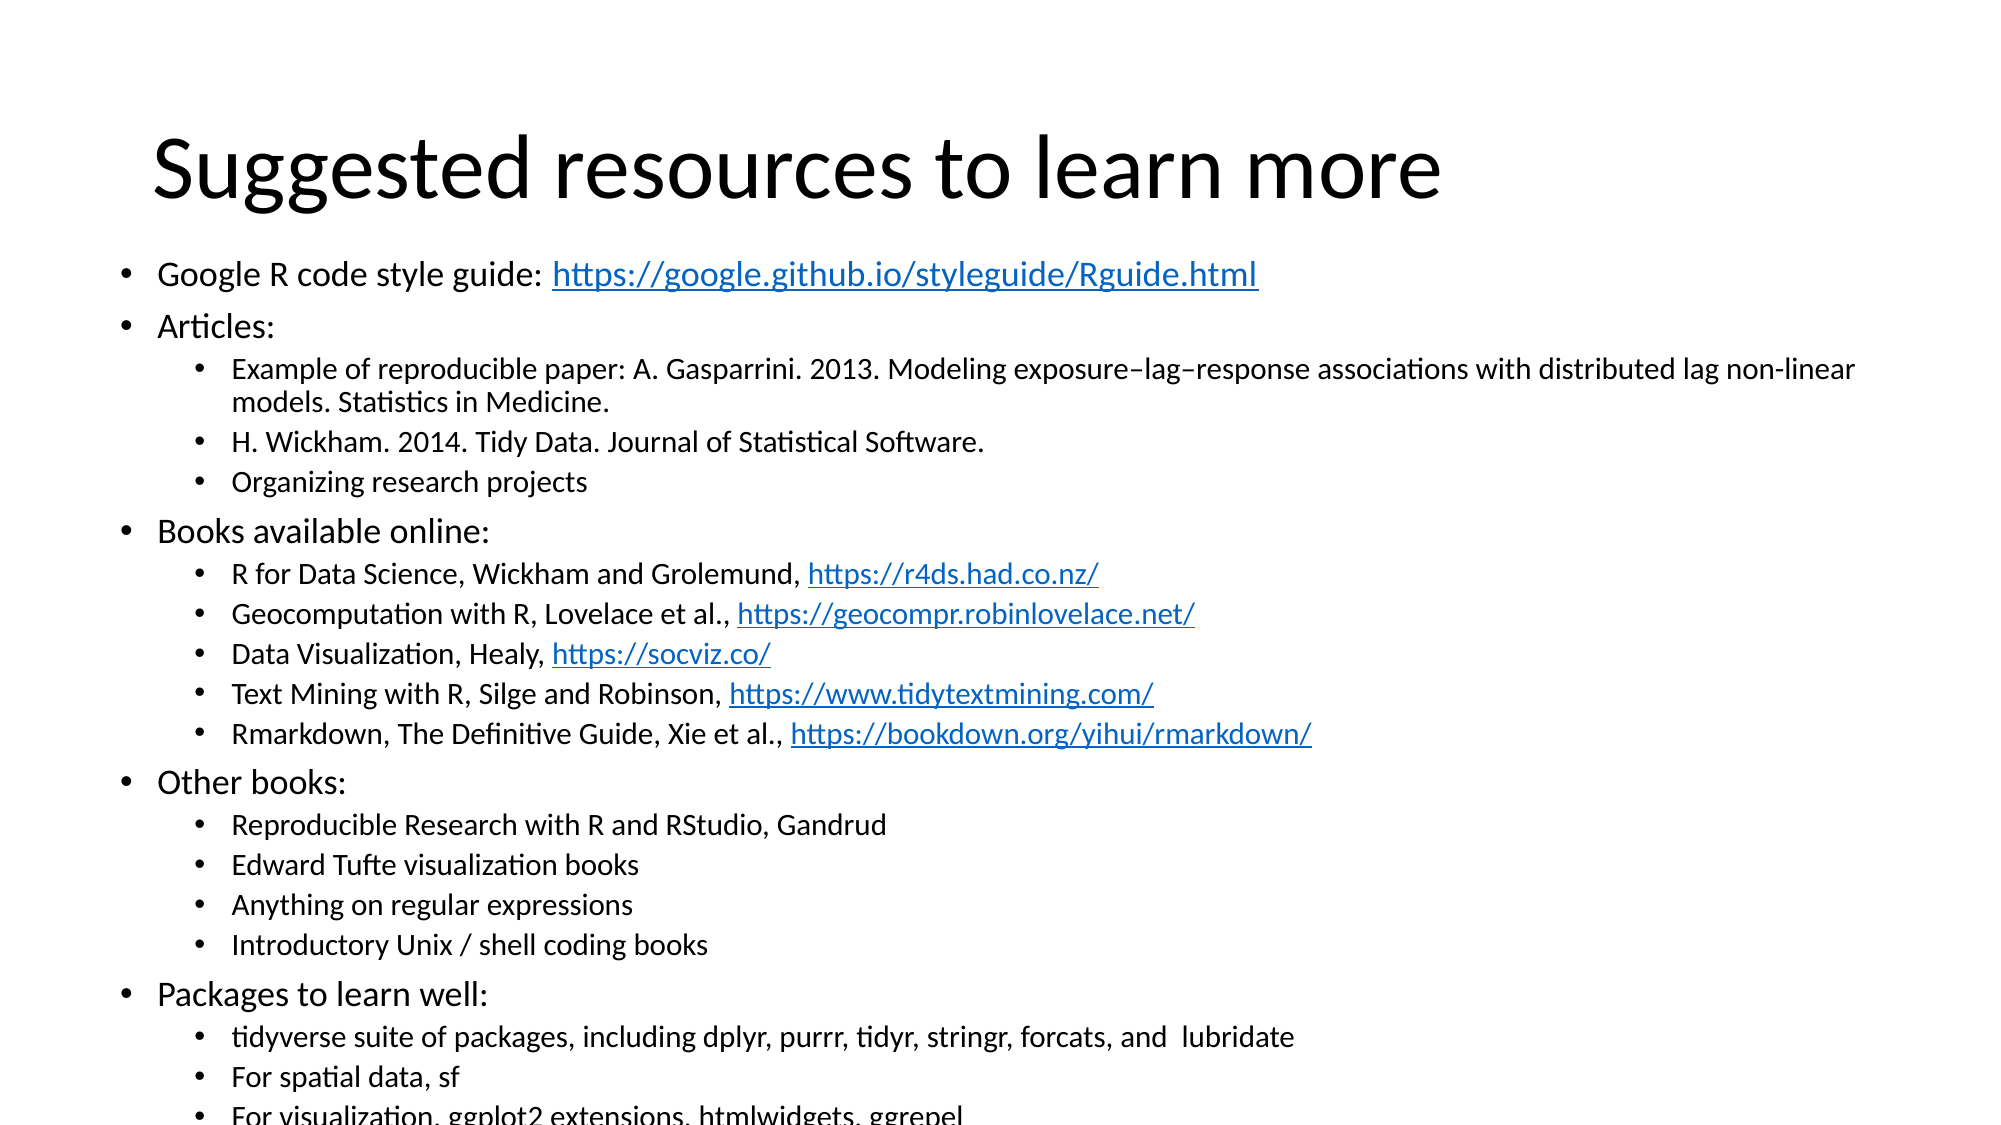

# Suggested resources to learn more
Google R code style guide: https://google.github.io/styleguide/Rguide.html
Articles:
Example of reproducible paper: A. Gasparrini. 2013. Modeling exposure–lag–response associations with distributed lag non-linear models. Statistics in Medicine.
H. Wickham. 2014. Tidy Data. Journal of Statistical Software.
Organizing research projects
Books available online:
R for Data Science, Wickham and Grolemund, https://r4ds.had.co.nz/
Geocomputation with R, Lovelace et al., https://geocompr.robinlovelace.net/
Data Visualization, Healy, https://socviz.co/
Text Mining with R, Silge and Robinson, https://www.tidytextmining.com/
Rmarkdown, The Definitive Guide, Xie et al., https://bookdown.org/yihui/rmarkdown/
Other books:
Reproducible Research with R and RStudio, Gandrud
Edward Tufte visualization books
Anything on regular expressions
Introductory Unix / shell coding books
Packages to learn well:
tidyverse suite of packages, including dplyr, purrr, tidyr, stringr, forcats, and  lubridate
For spatial data, sf
For visualization, ggplot2 extensions, htmlwidgets, ggrepel